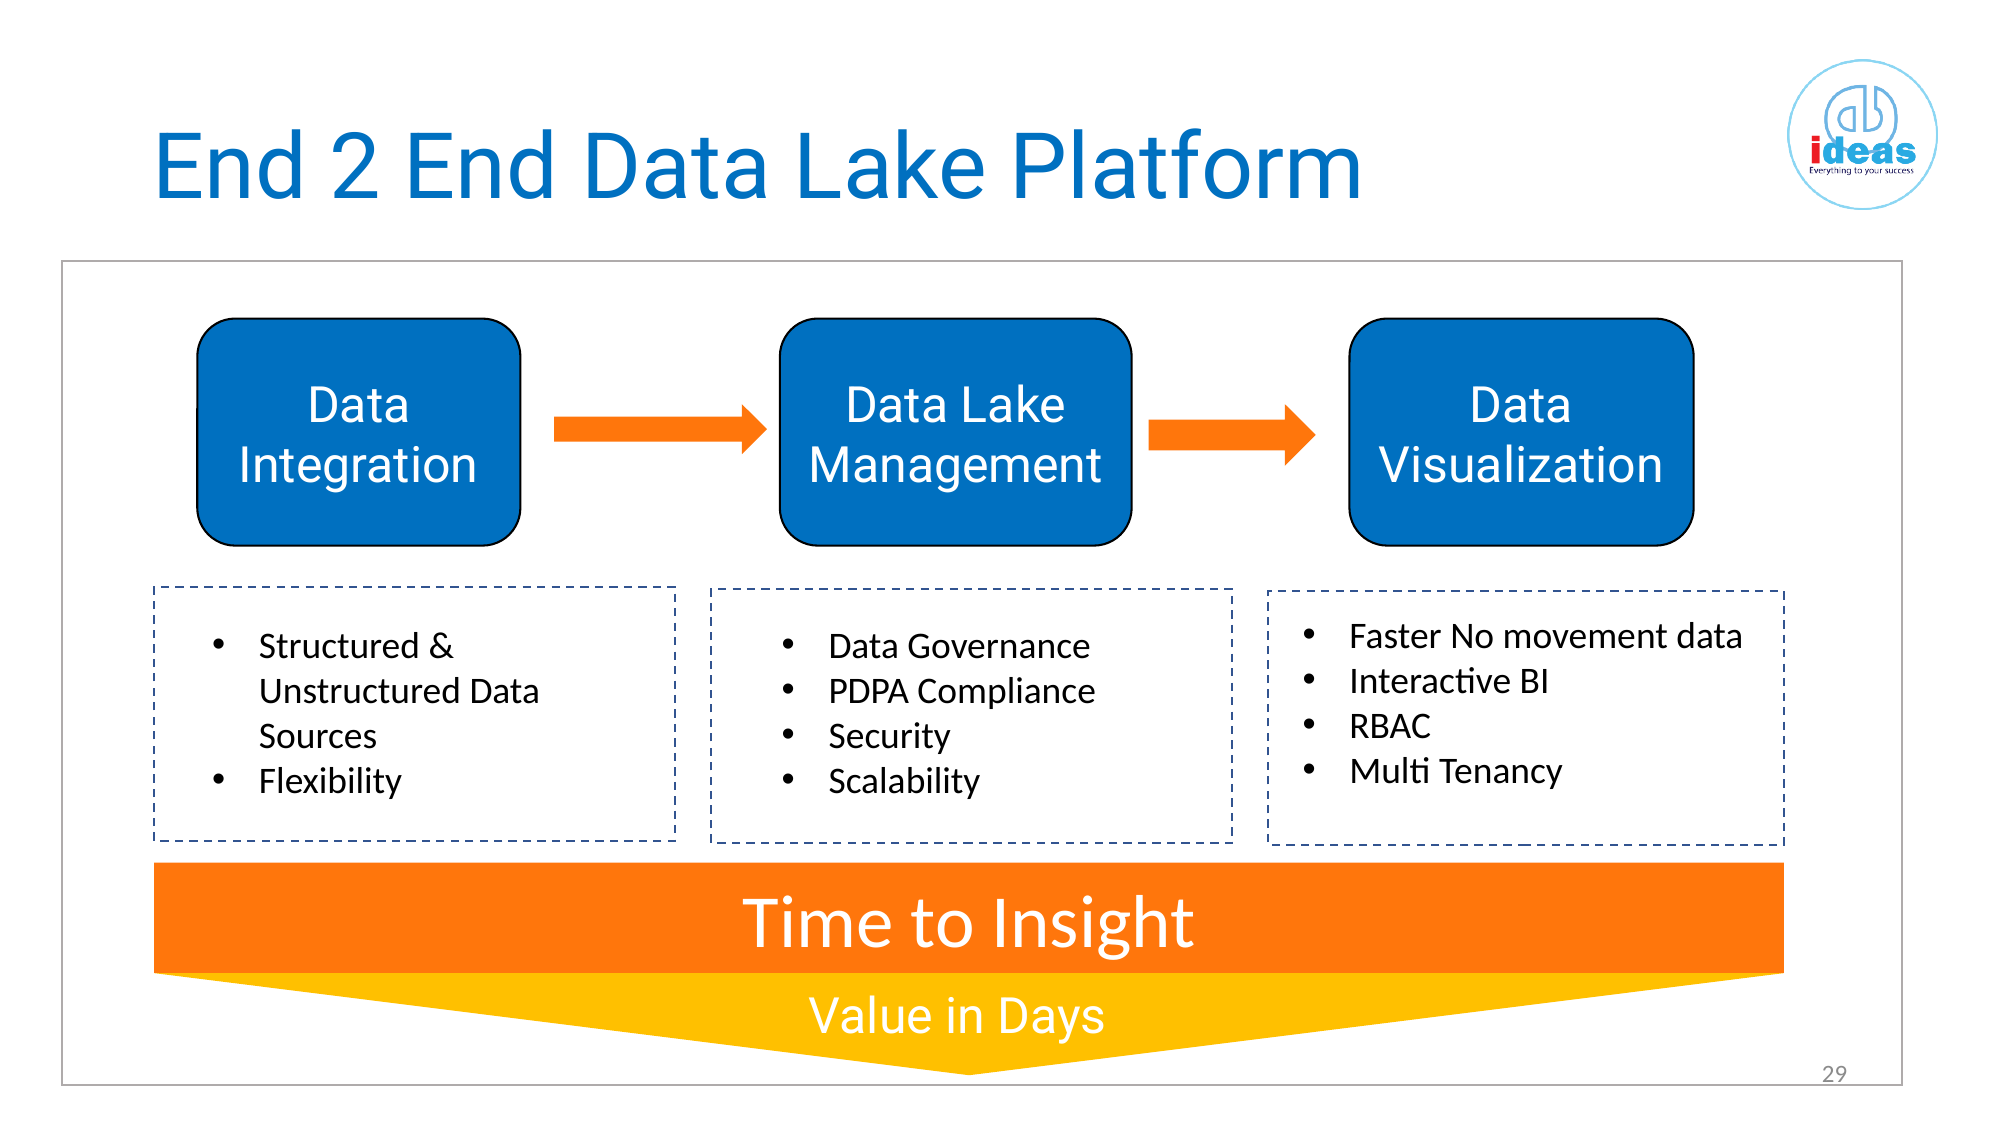

# End 2 End Data Lake Platform

Data Lake Management
Data Visualization
Data Integration

Faster No movement data
Interactive BI
RBAC
Multi Tenancy
Structured & Unstructured Data Sources
Flexibility
Data Governance
PDPA Compliance
Security
Scalability
Time to Insight

Value in Days
29